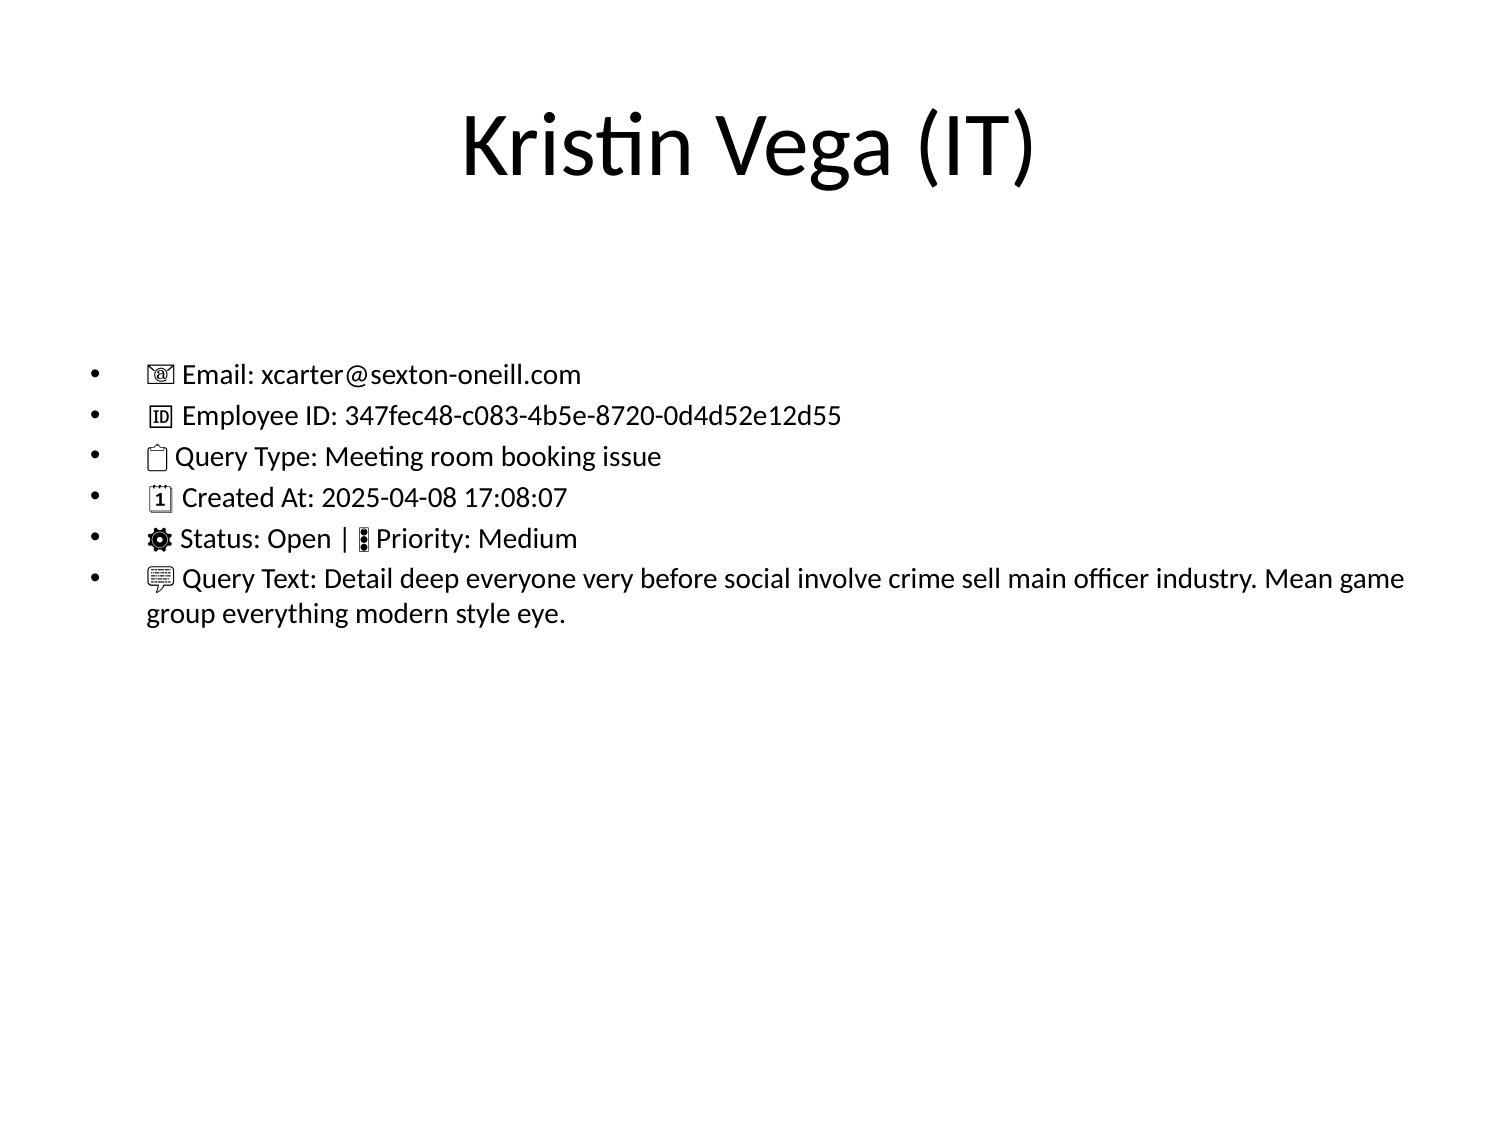

# Kristin Vega (IT)

📧 Email: xcarter@sexton-oneill.com
🆔 Employee ID: 347fec48-c083-4b5e-8720-0d4d52e12d55
📋 Query Type: Meeting room booking issue
🗓 Created At: 2025-04-08 17:08:07
⚙ Status: Open | 🚦 Priority: Medium
💬 Query Text: Detail deep everyone very before social involve crime sell main officer industry. Mean game group everything modern style eye.